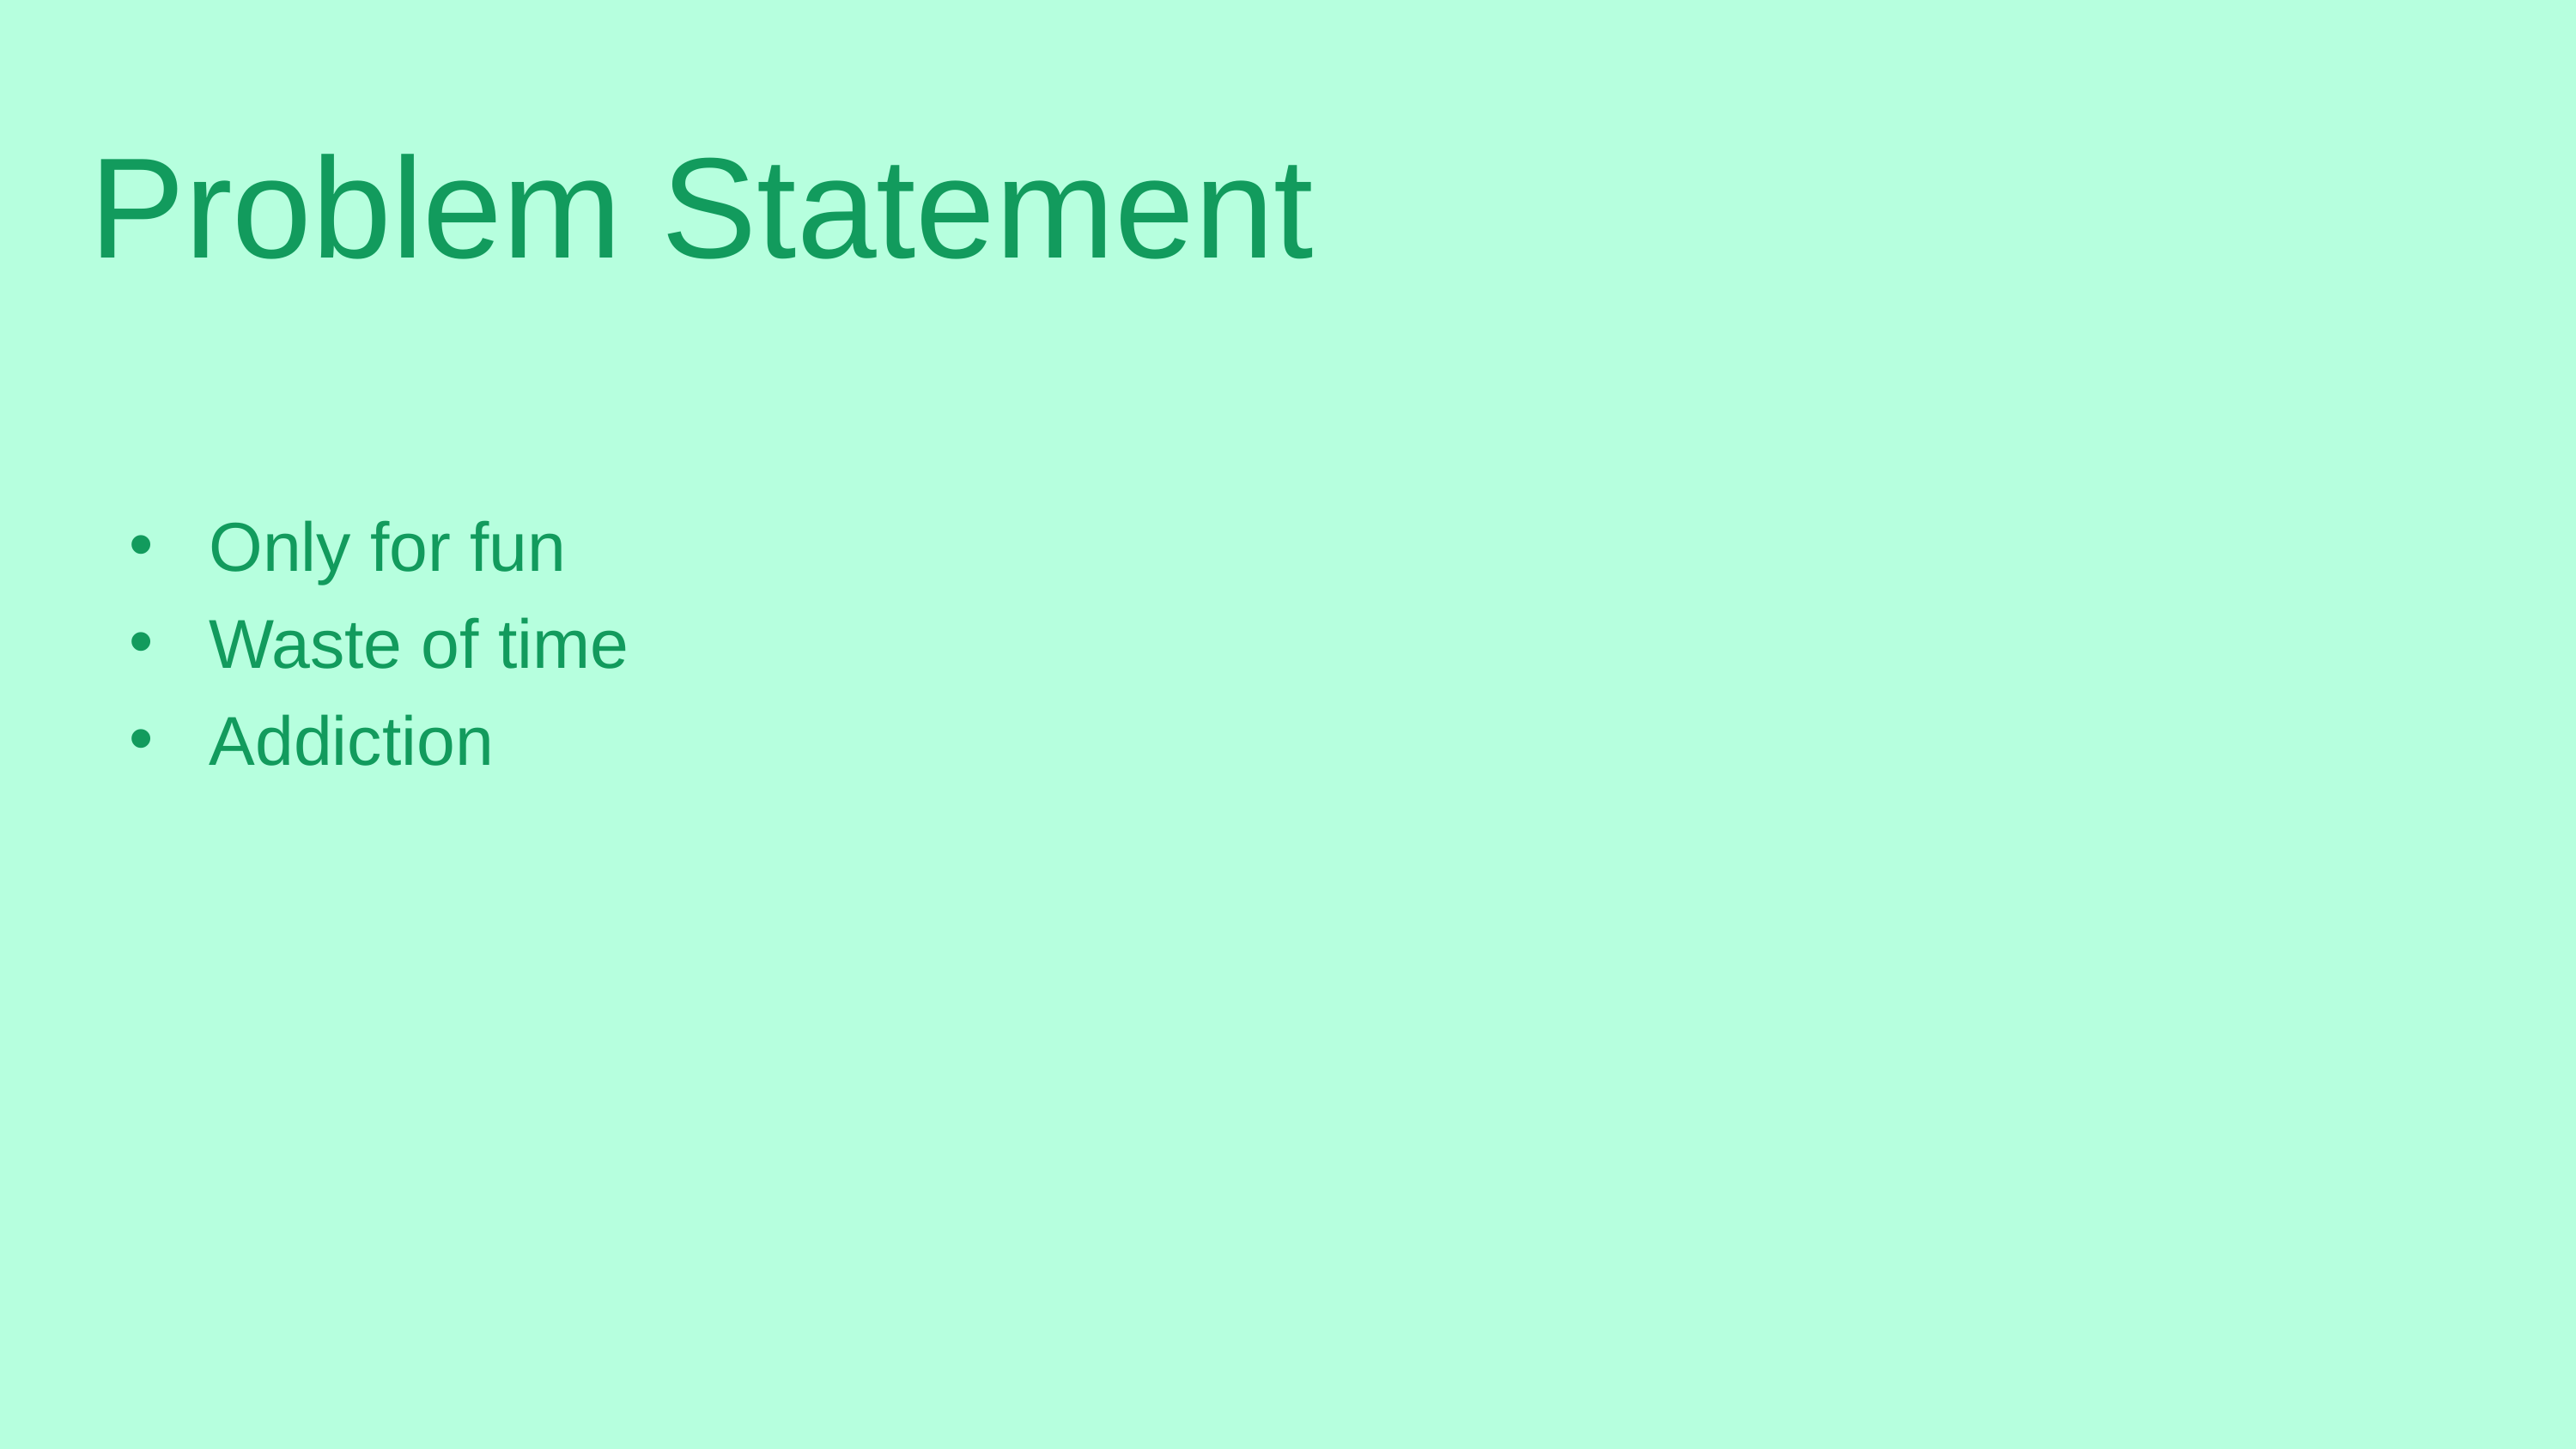

Problem Statement

Only for fun
Waste of time
Addiction